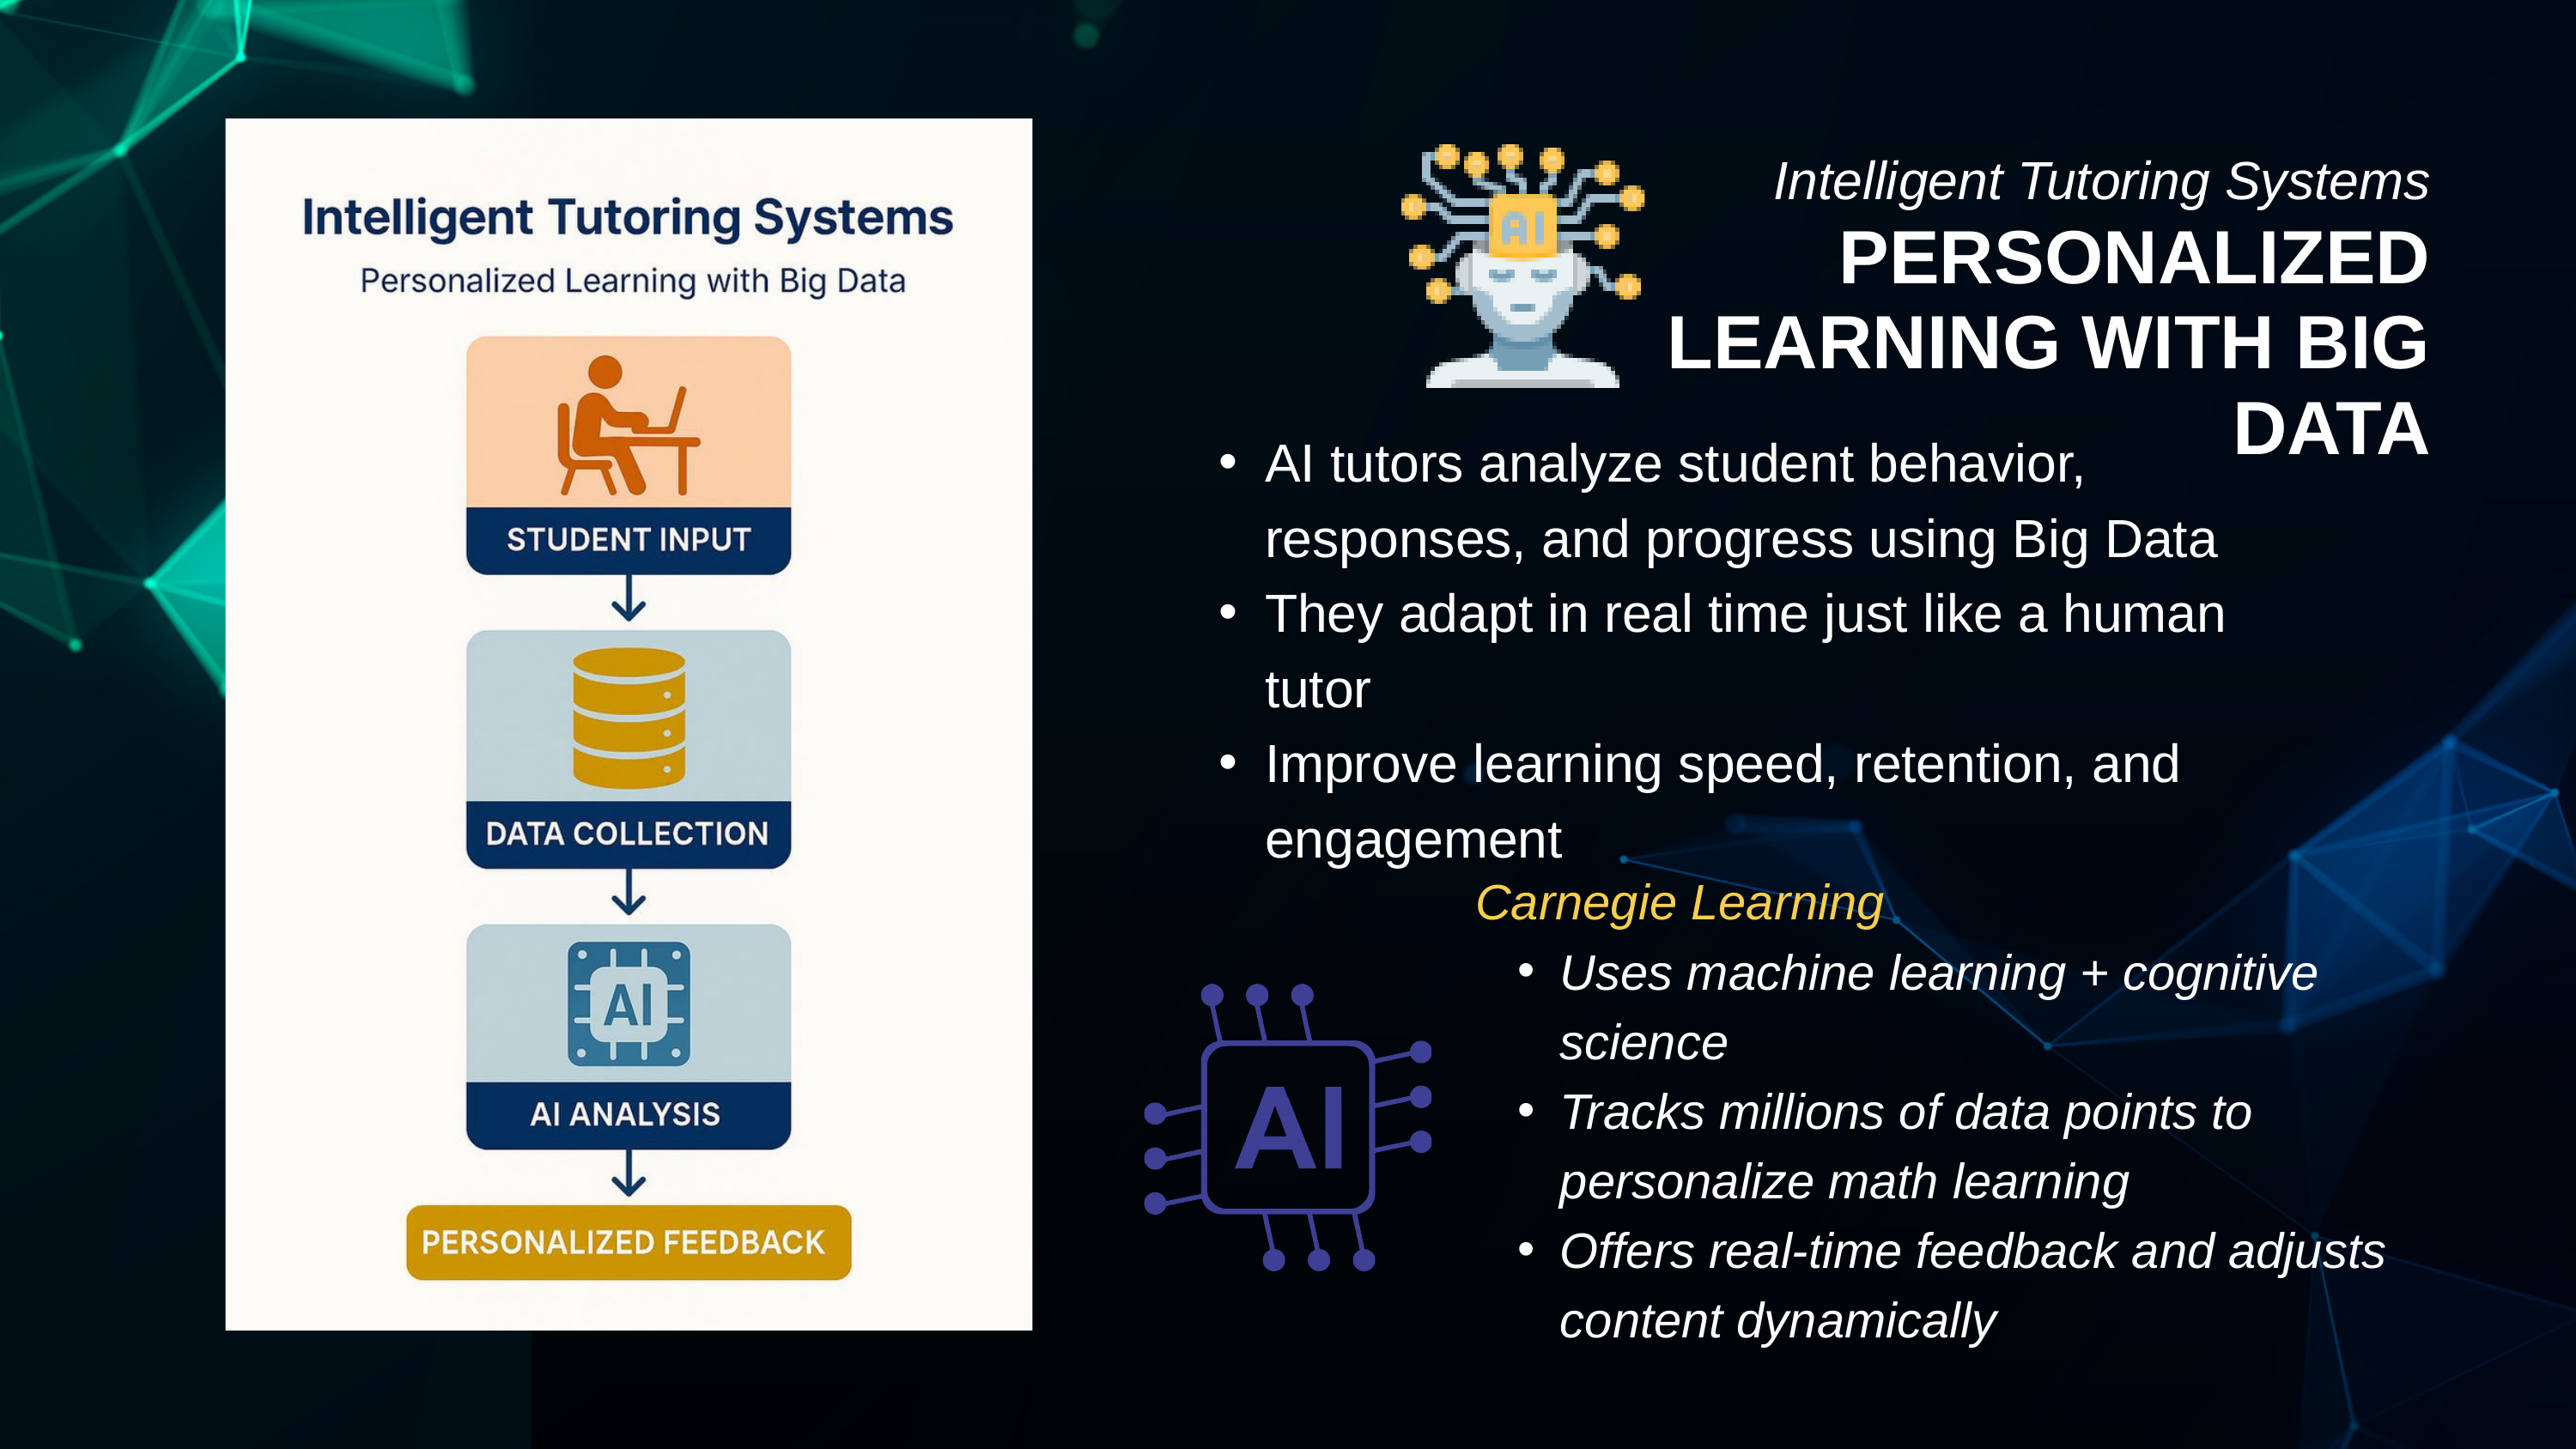

Intelligent Tutoring Systems

PERSONALIZED LEARNING WITH BIG DATA
AI tutors analyze student behavior, responses, and progress using Big Data
They adapt in real time just like a human tutor
Improve learning speed, retention, and engagement
Carnegie Learning
Uses machine learning + cognitive science
Tracks millions of data points to personalize math learning
Offers real-time feedback and adjusts content dynamically